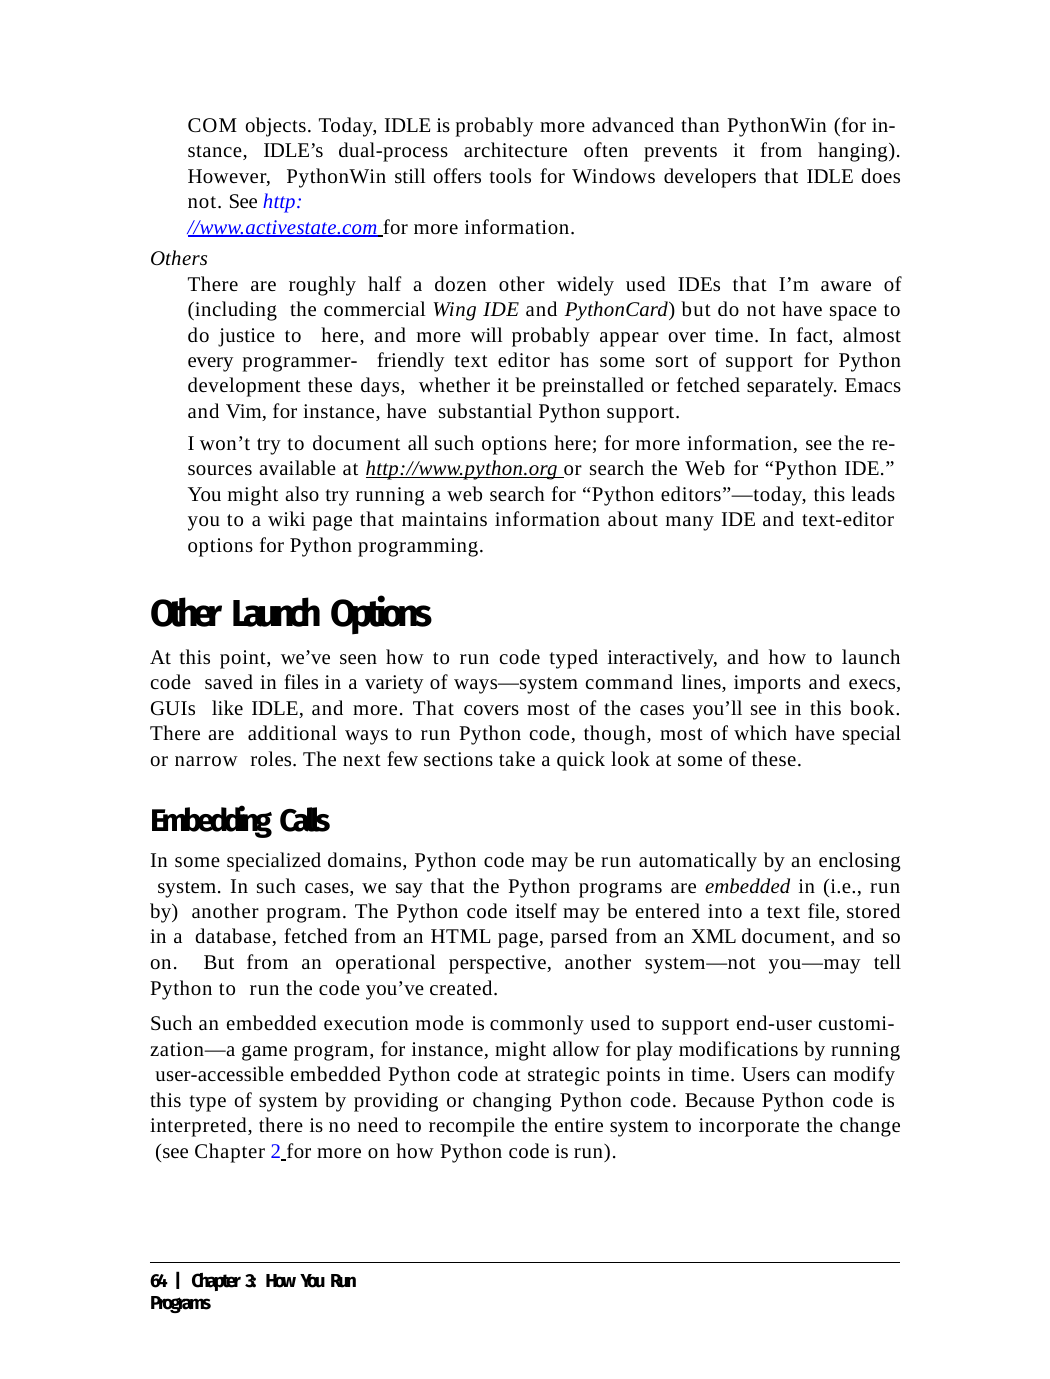

COM objects. Today, IDLE is probably more advanced than PythonWin (for in-  stance, IDLE’s dual-process architecture often prevents it from hanging). However,  PythonWin still offers tools for Windows developers that IDLE does not. See http:
//www.activestate.com for more information.
Others
There are roughly half a dozen other widely used IDEs that I’m aware of (including  the commercial Wing IDE and PythonCard) but do not have space to do justice to  here, and more will probably appear over time. In fact, almost every programmer-  friendly text editor has some sort of support for Python development these days,  whether it be preinstalled or fetched separately. Emacs and Vim, for instance, have  substantial Python support.
I won’t try to document all such options here; for more information, see the re-  sources available at http://www.python.org or search the Web for “Python IDE.”  You might also try running a web search for “Python editors”—today, this leads  you to a wiki page that maintains information about many IDE and text-editor  options for Python programming.

Other Launch Options
At this point, we’ve seen how to run code typed interactively, and how to launch code  saved in files in a variety of ways—system command lines, imports and execs, GUIs  like IDLE, and more. That covers most of the cases you’ll see in this book. There are  additional ways to run Python code, though, most of which have special or narrow  roles. The next few sections take a quick look at some of these.

Embedding Calls
In some specialized domains, Python code may be run automatically by an enclosing  system. In such cases, we say that the Python programs are embedded in (i.e., run by)  another program. The Python code itself may be entered into a text file, stored in a  database, fetched from an HTML page, parsed from an XML document, and so on.  But from an operational perspective, another system—not you—may tell Python to  run the code you’ve created.
Such an embedded execution mode is commonly used to support end-user customi-  zation—a game program, for instance, might allow for play modifications by running  user-accessible embedded Python code at strategic points in time. Users can modify  this type of system by providing or changing Python code. Because Python code is  interpreted, there is no need to recompile the entire system to incorporate the change  (see Chapter 2 for more on how Python code is run).

64  |  Chapter 3:  How You Run Programs